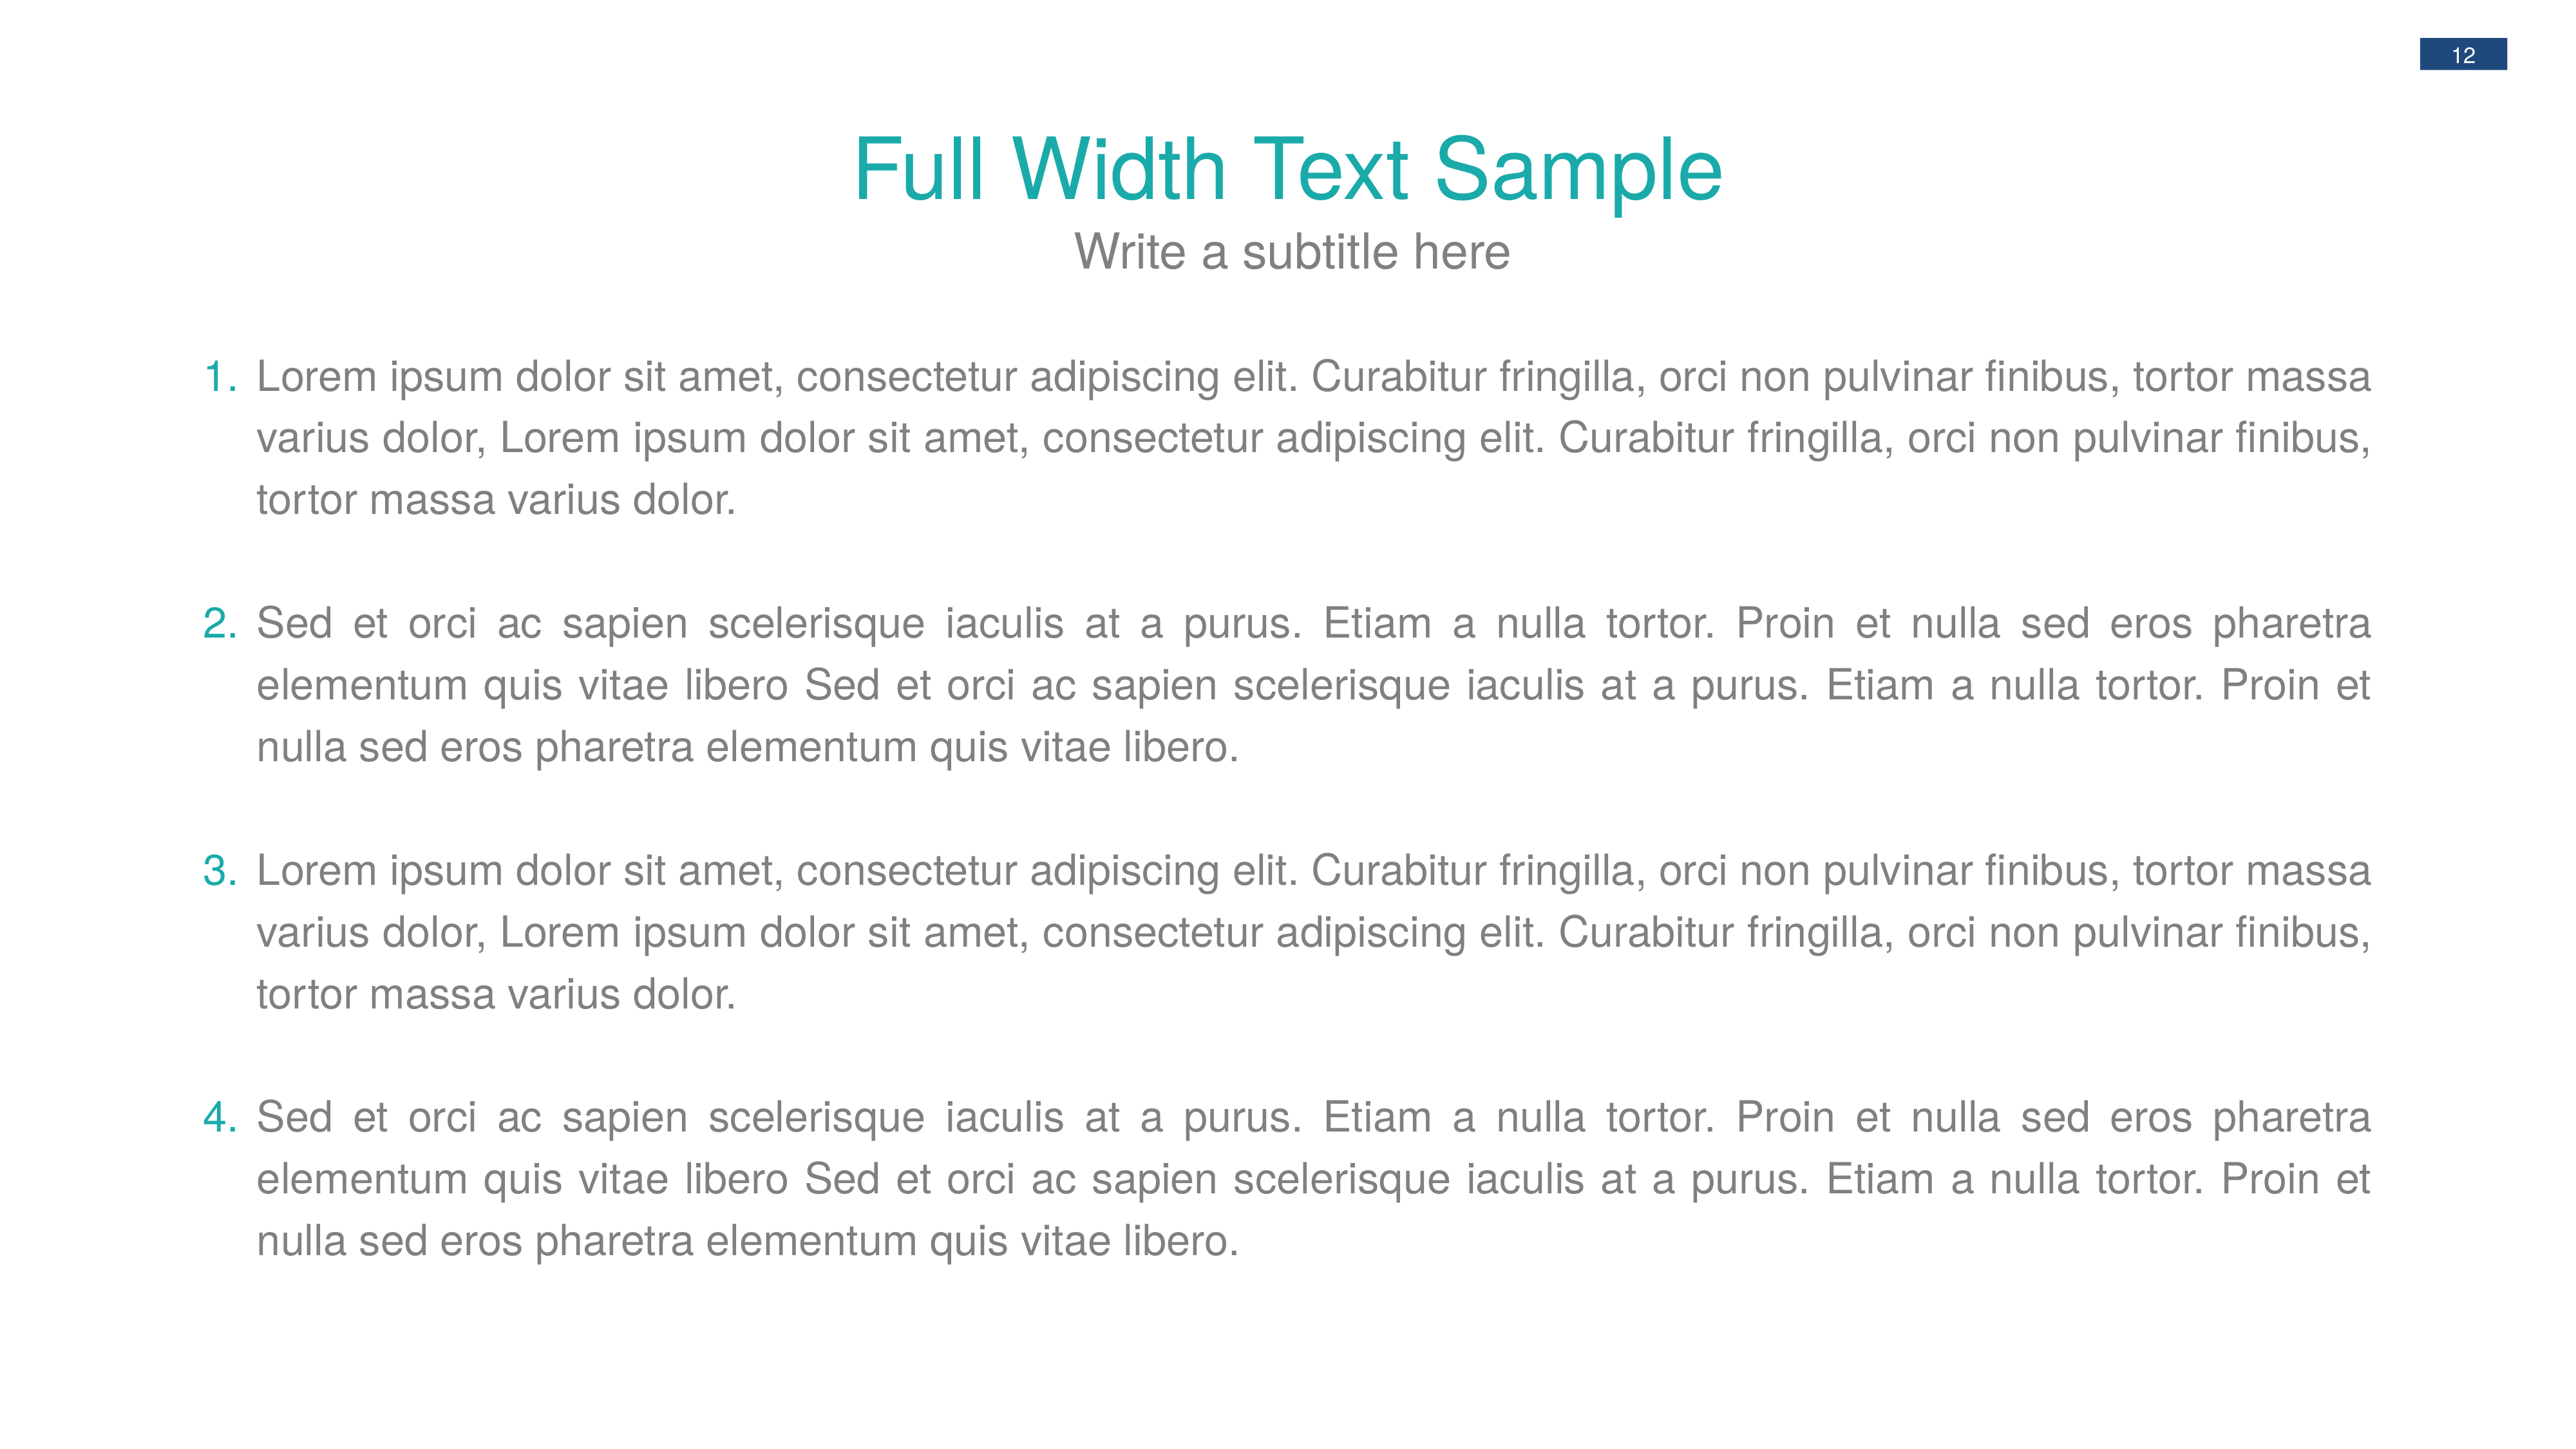

12
Full Width Text Sample
Write a subtitle here
Lorem ipsum dolor sit amet, consectetur adipiscing elit. Curabitur fringilla, orci non pulvinar finibus, tortor massa varius dolor, Lorem ipsum dolor sit amet, consectetur adipiscing elit. Curabitur fringilla, orci non pulvinar finibus, tortor massa varius dolor.

Sed et orci ac sapien scelerisque iaculis at a purus. Etiam a nulla tortor. Proin et nulla sed eros pharetra elementum quis vitae libero Sed et orci ac sapien scelerisque iaculis at a purus. Etiam a nulla tortor. Proin et nulla sed eros pharetra elementum quis vitae libero.

Lorem ipsum dolor sit amet, consectetur adipiscing elit. Curabitur fringilla, orci non pulvinar finibus, tortor massa varius dolor, Lorem ipsum dolor sit amet, consectetur adipiscing elit. Curabitur fringilla, orci non pulvinar finibus, tortor massa varius dolor.

Sed et orci ac sapien scelerisque iaculis at a purus. Etiam a nulla tortor. Proin et nulla sed eros pharetra elementum quis vitae libero Sed et orci ac sapien scelerisque iaculis at a purus. Etiam a nulla tortor. Proin et nulla sed eros pharetra elementum quis vitae libero.